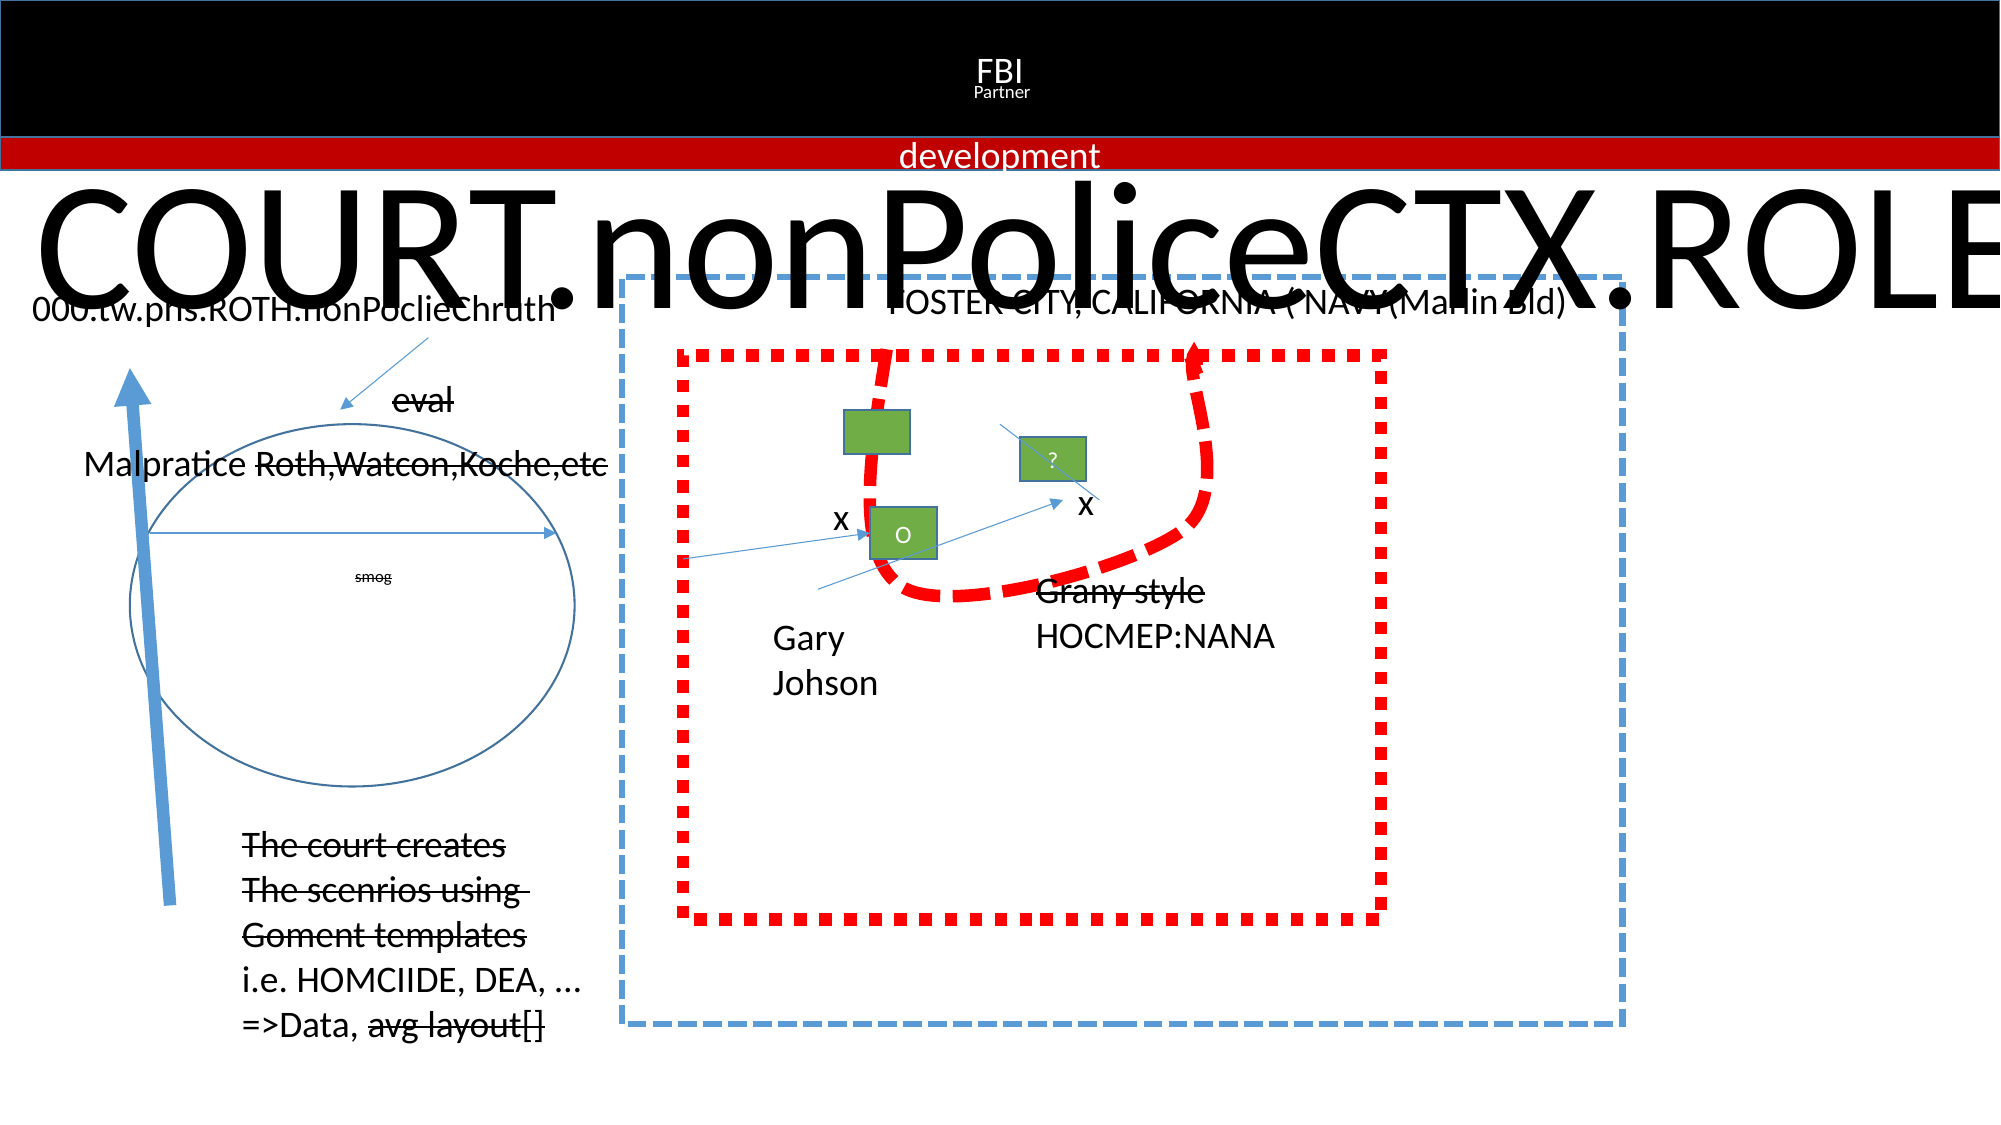

FBI
Partner
COURT.nonPoliceCTX.ROLE
development
FOSTER CITY, CALIFORNIA ( NAVY(Marlin Bld)
000.tw.pns.ROTH.nonPoclieChruth

p
eval

Malpratice Roth,Watcon,Koche,etc
?
x
x
O
smog
Grany style
HOCMEP:NANA
Gary
Johson
The court creates
The scenrios using
Goment templates
i.e. HOMCIIDE, DEA, …
=>Data, avg layout[]